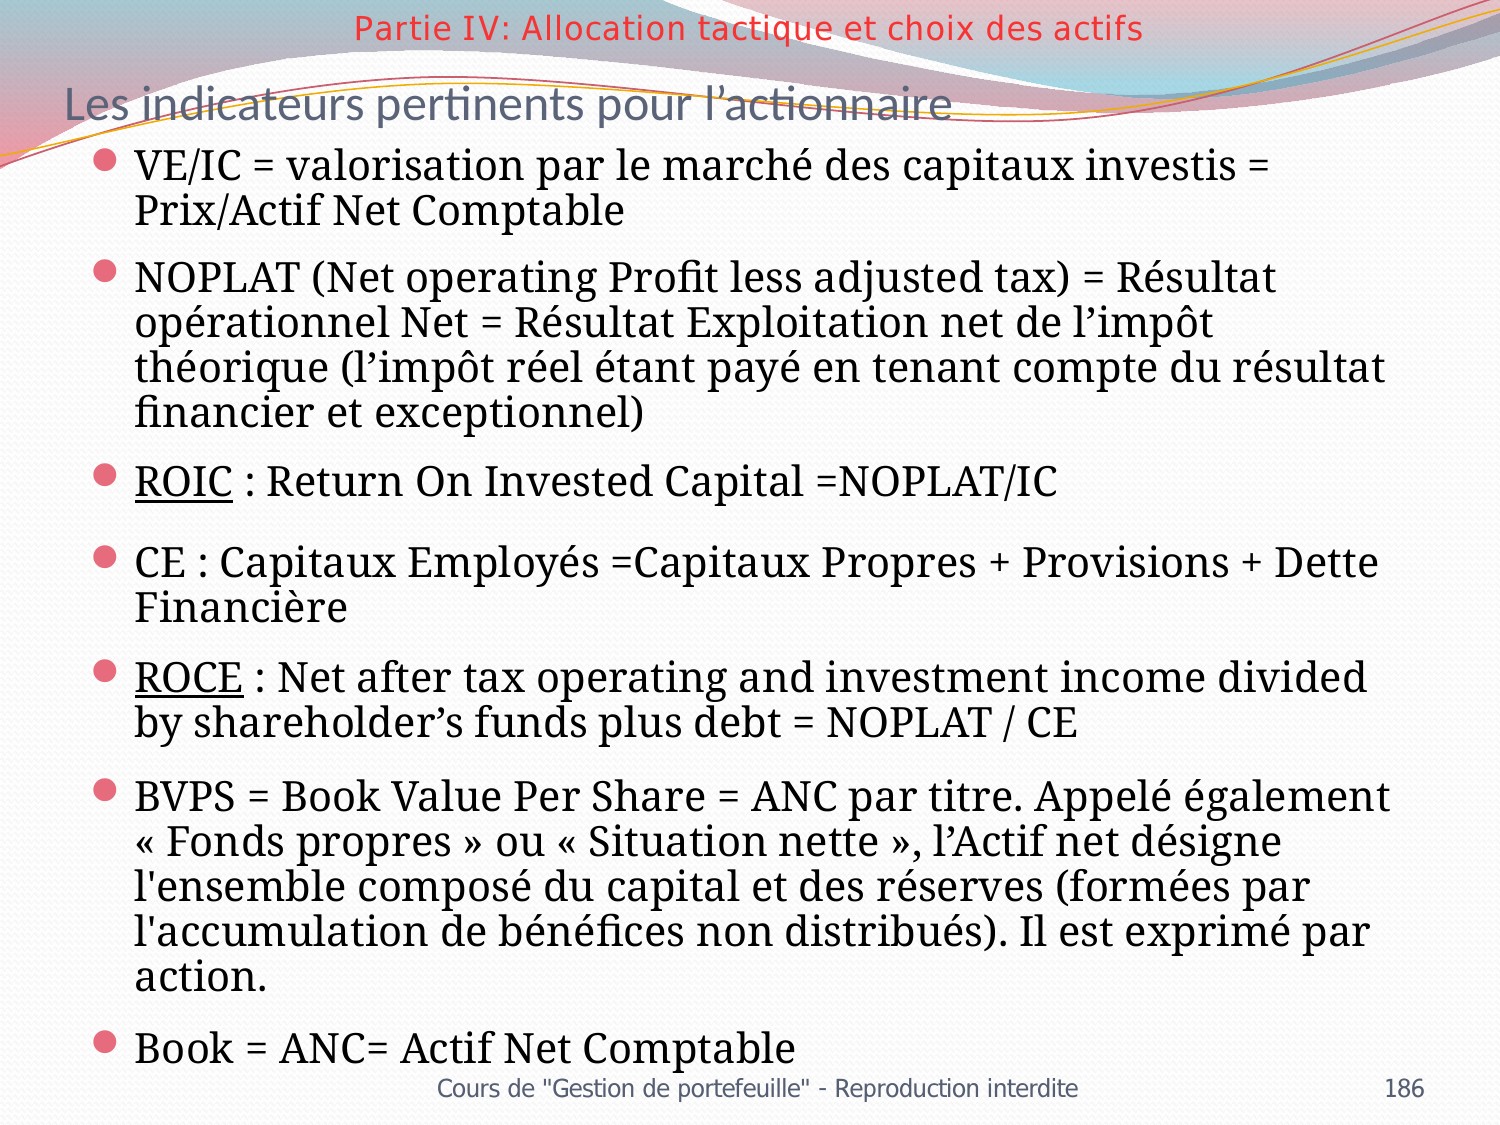

Partie IV: Allocation tactique et choix des actifs
# Les indicateurs pertinents pour l’actionnaire
VE/IC = valorisation par le marché des capitaux investis = Prix/Actif Net Comptable

NOPLAT (Net operating Profit less adjusted tax) = Résultat opérationnel Net = Résultat Exploitation net de l’impôt théorique (l’impôt réel étant payé en tenant compte du résultat financier et exceptionnel)

ROIC : Return On Invested Capital =NOPLAT/IC

CE : Capitaux Employés =Capitaux Propres + Provisions + Dette Financière

ROCE : Net after tax operating and investment income divided by shareholder’s funds plus debt = NOPLAT / CE

BVPS = Book Value Per Share = ANC par titre. Appelé également « Fonds propres » ou « Situation nette », l’Actif net désigne l'ensemble composé du capital et des réserves (formées par l'accumulation de bénéfices non distribués). Il est exprimé par action.

Book = ANC= Actif Net Comptable

Cours de "Gestion de portefeuille" - Reproduction interdite
186